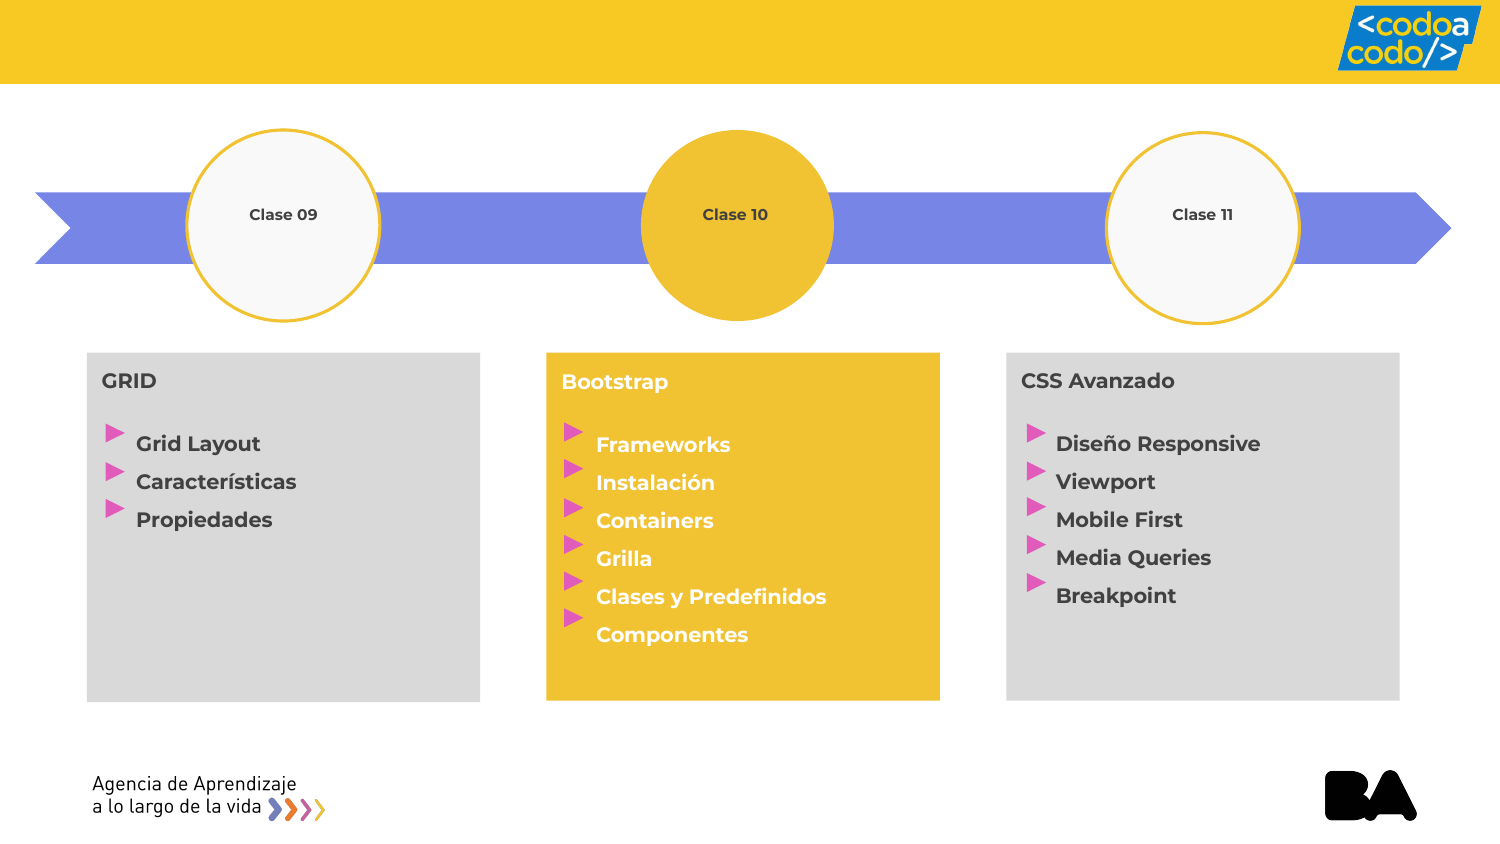

# Clase 09
Clase 10
Clase 11
GRID

      Grid Layout
      Características
      Propiedades

CSS Avanzado

      Diseño Responsive
      Viewport
      Mobile First
      Media Queries
      Breakpoint
Bootstrap

      Frameworks
      Instalación
      Containers
      Grilla
      Clases y Predefinidos
      Componentes